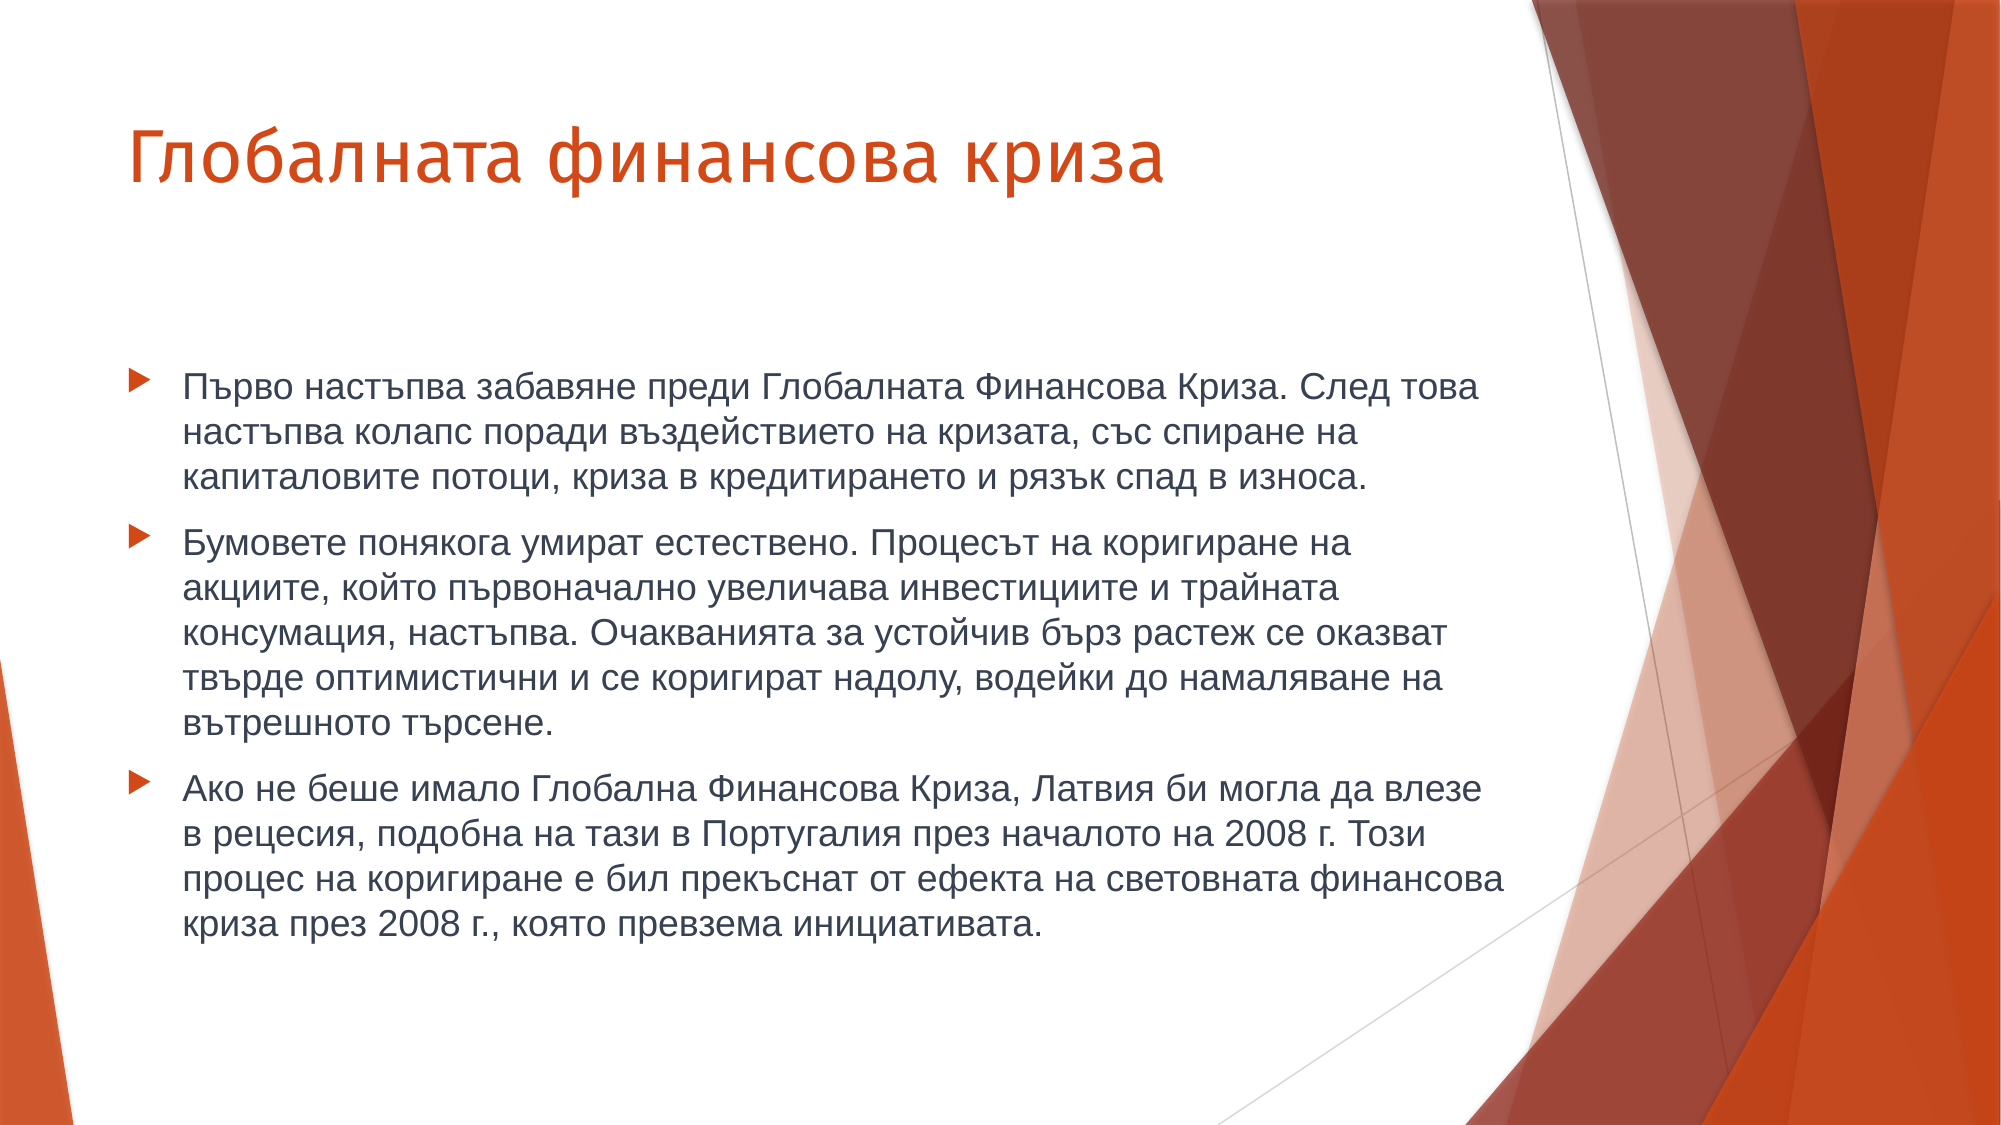

# Глобалната финансова криза
Първо настъпва забавяне преди Глобалната Финансова Криза. След това настъпва колапс поради въздействието на кризата, със спиране на капиталовите потоци, криза в кредитирането и рязък спад в износа.
Бумовете понякога умират естествено. Процесът на коригиране на акциите, който първоначално увеличава инвестициите и трайната консумация, настъпва. Очакванията за устойчив бърз растеж се оказват твърде оптимистични и се коригират надолу, водейки до намаляване на вътрешното търсене.
Ако не беше имало Глобална Финансова Криза, Латвия би могла да влезе в рецесия, подобна на тази в Португалия през началото на 2008 г. Този процес на коригиране е бил прекъснат от ефекта на световната финансова криза през 2008 г., която превзема инициативата.